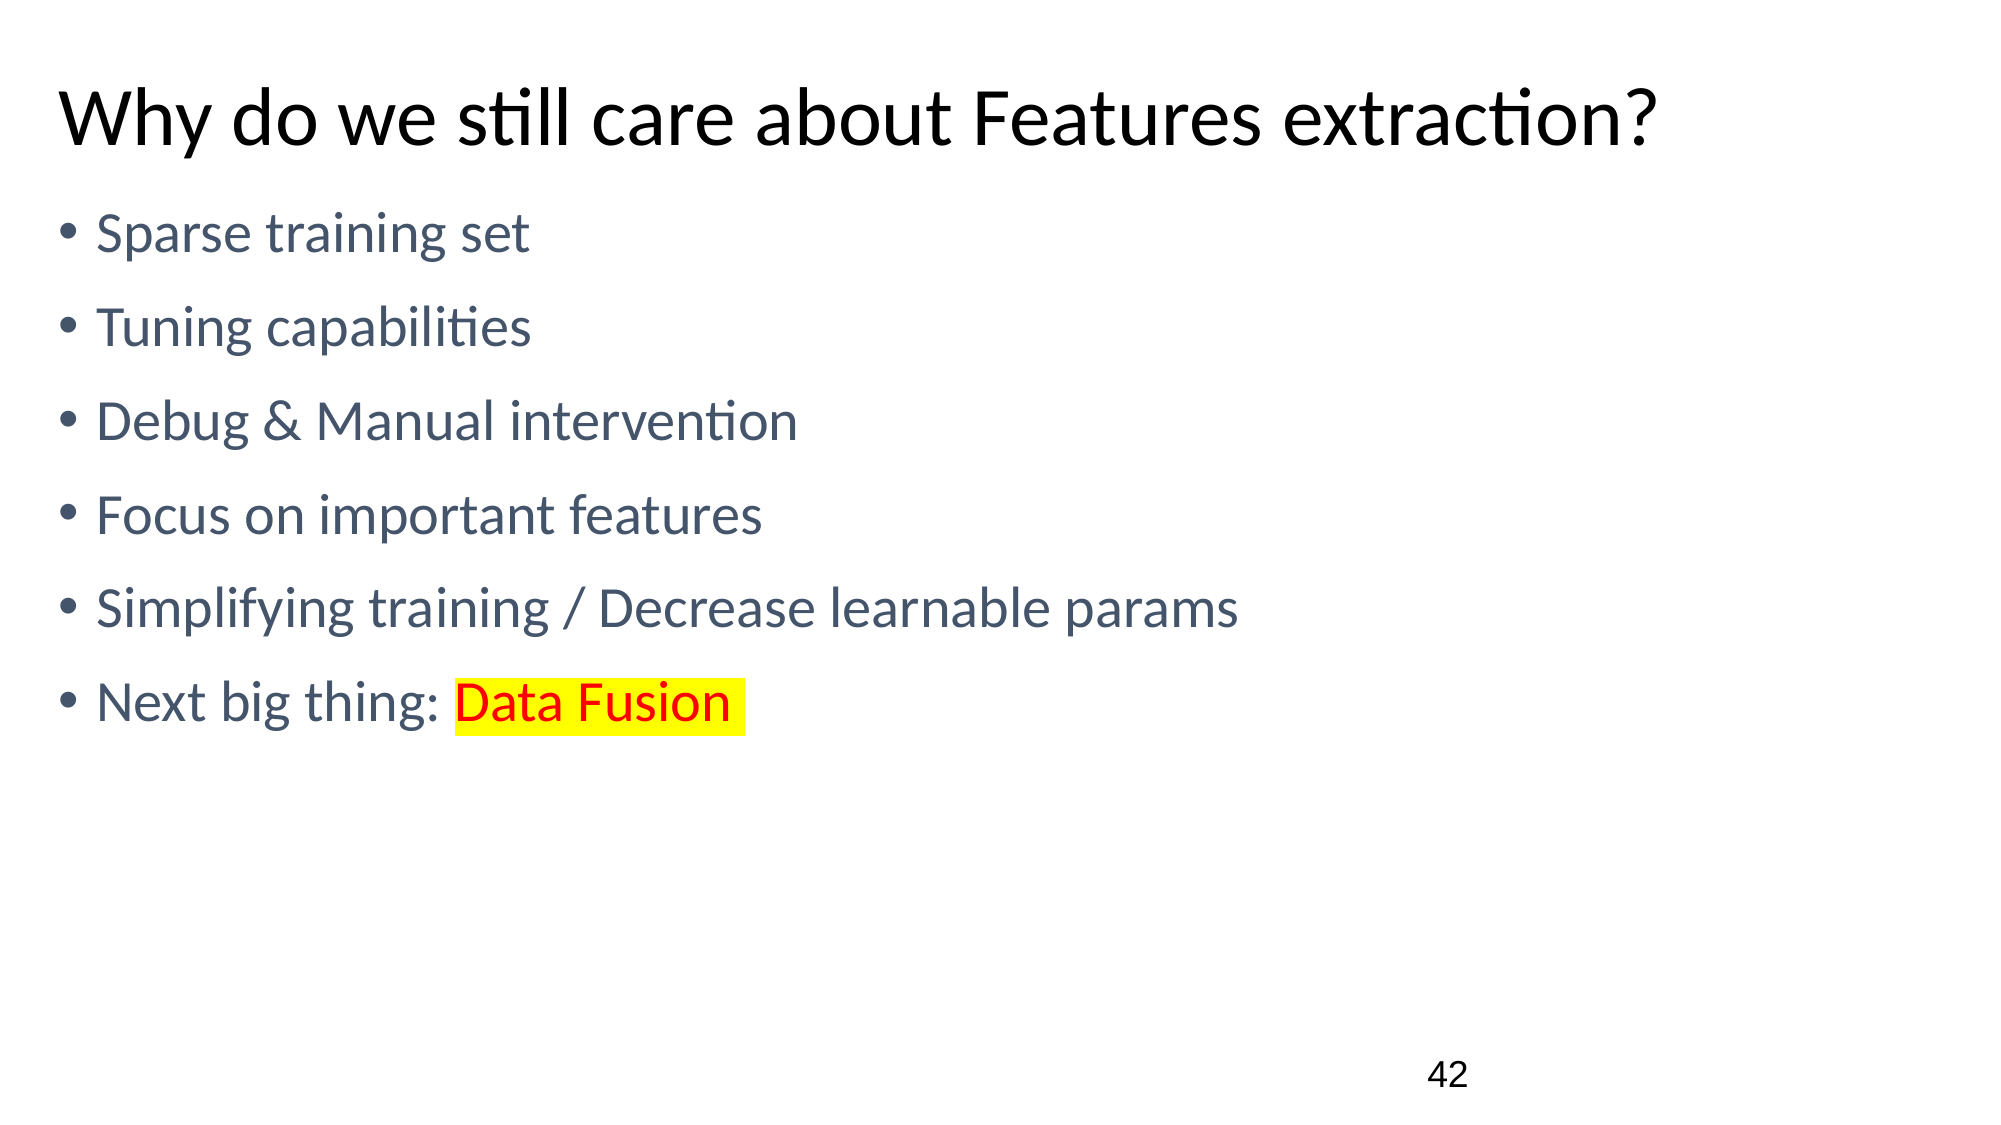

Why do we still care about Features extraction?
# Sparse training set
Tuning capabilities
Debug & Manual intervention
Focus on important features
Simplifying training / Decrease learnable params
Next big thing: Data Fusion
42